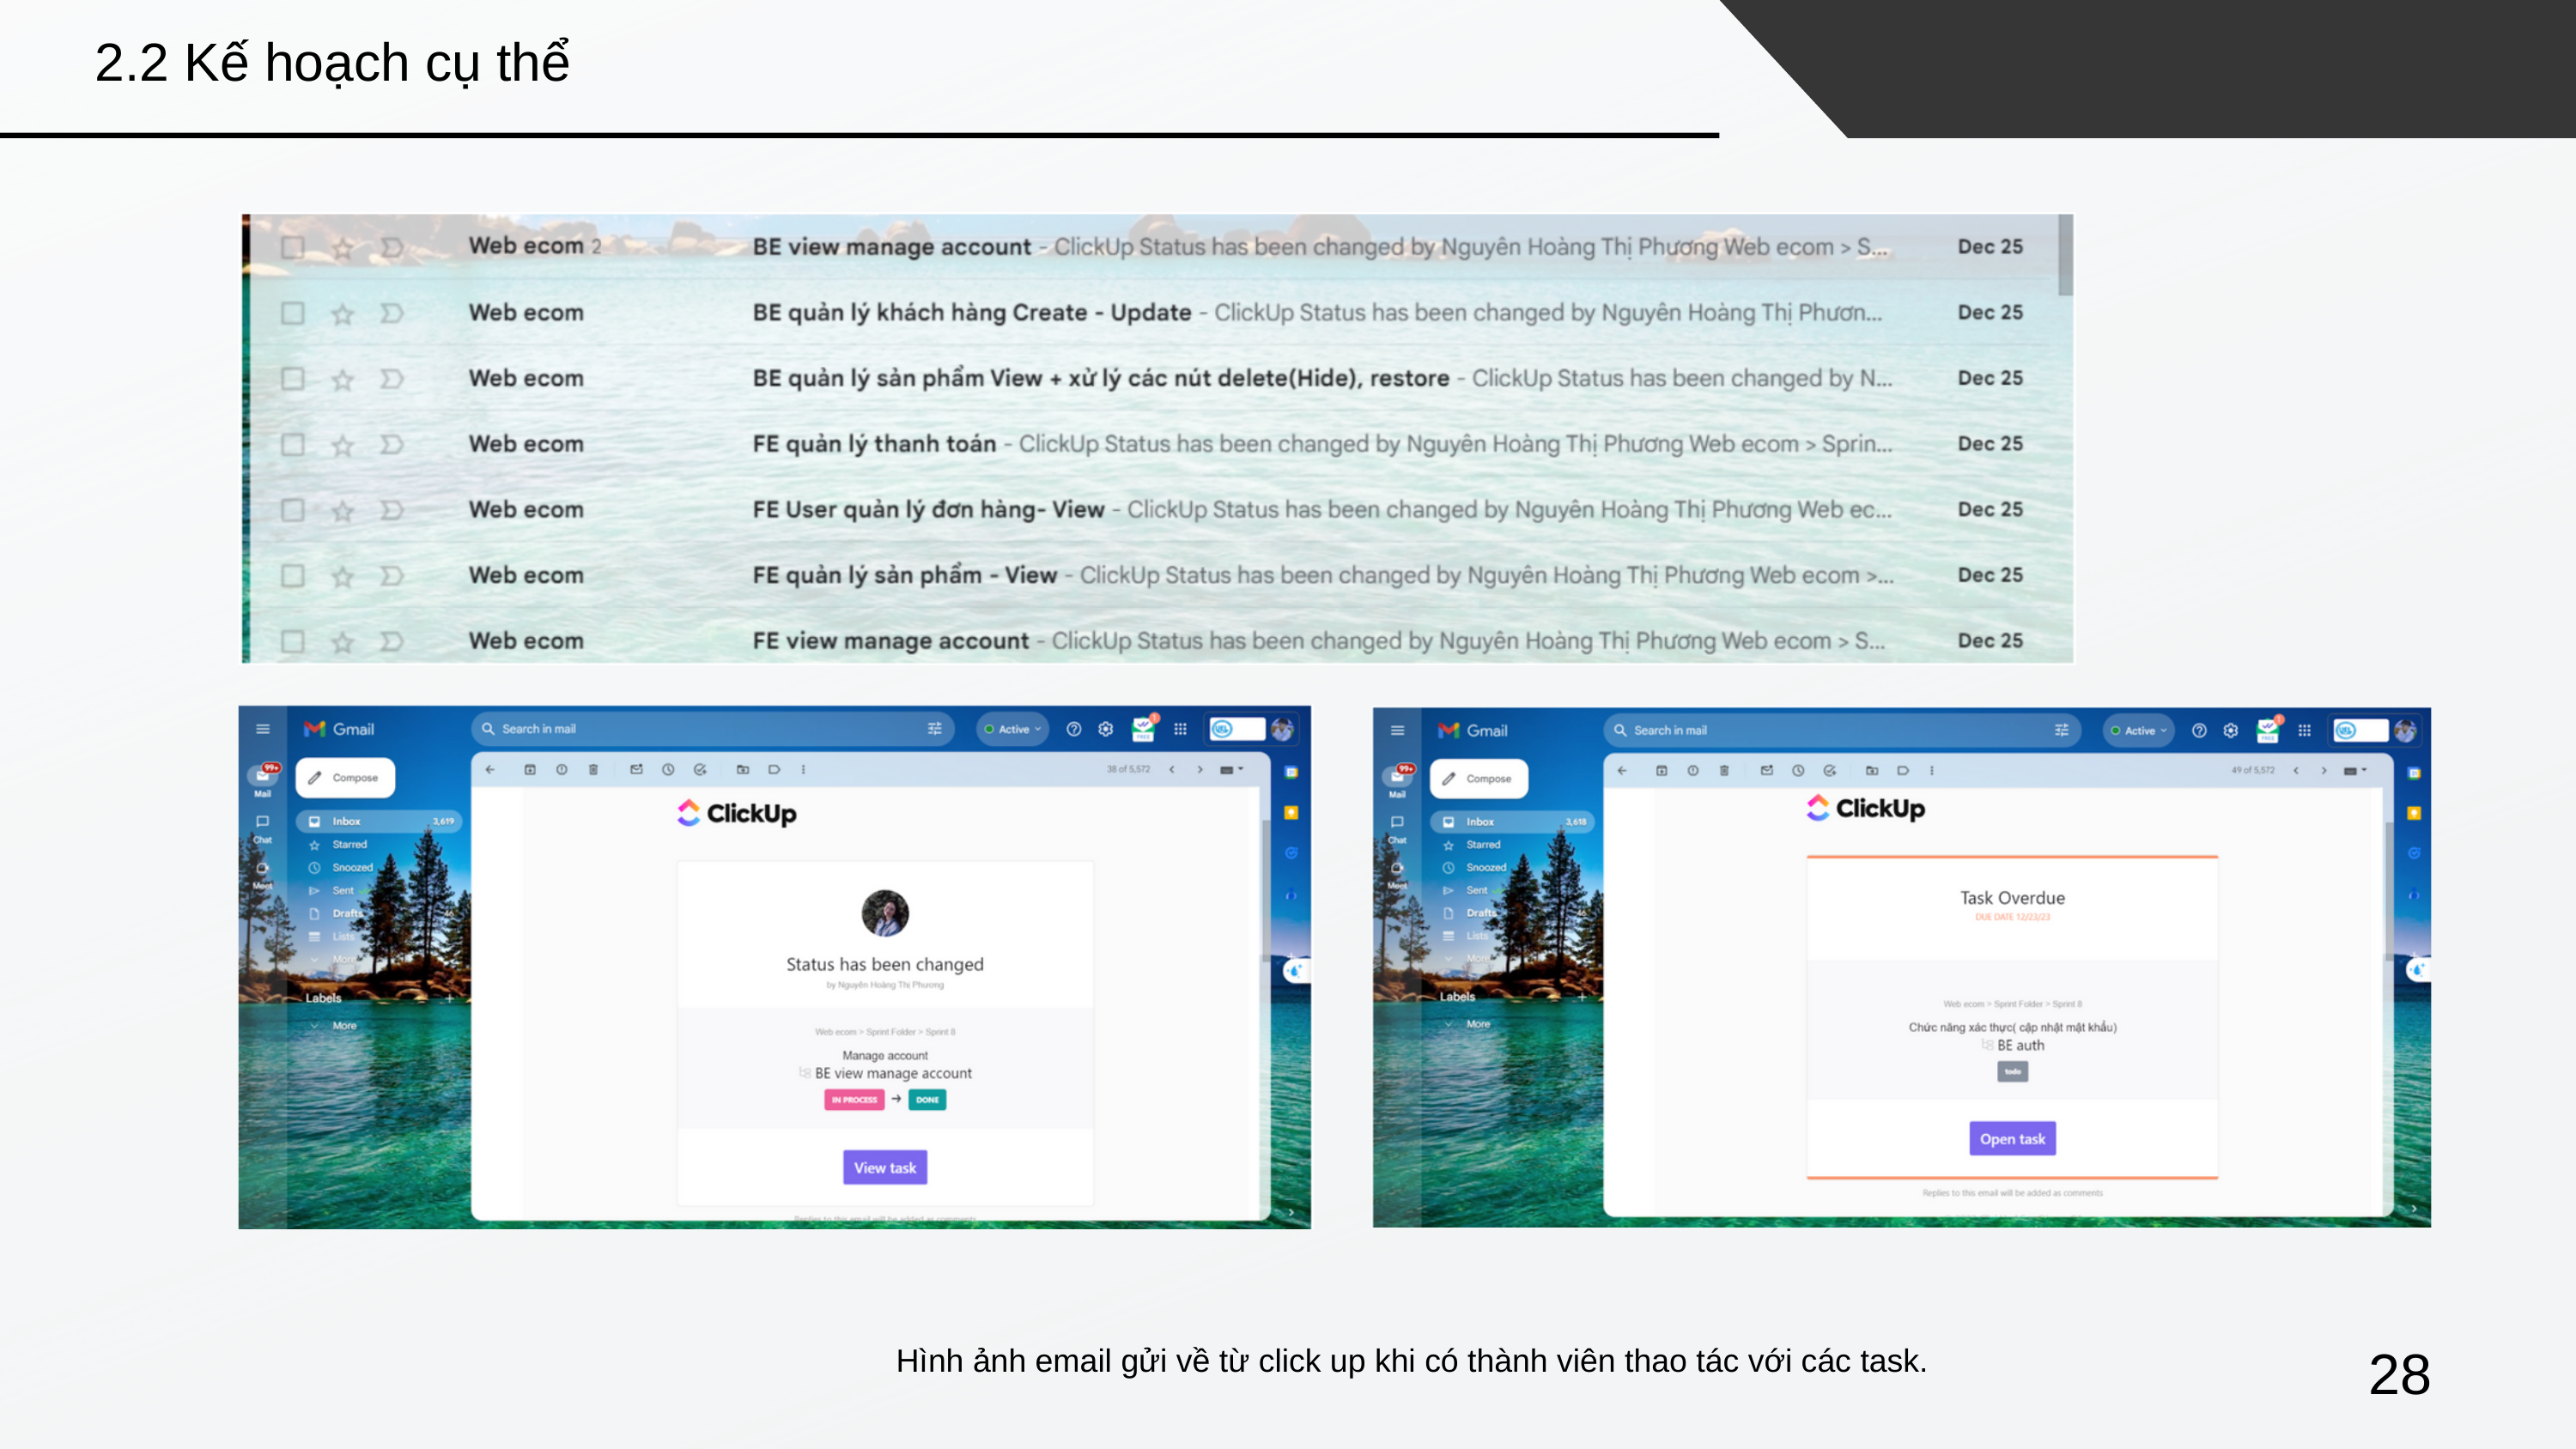

2.2 Kế hoạch cụ thể

28
Hình ảnh email gửi về từ click up khi có thành viên thao tác với các task.